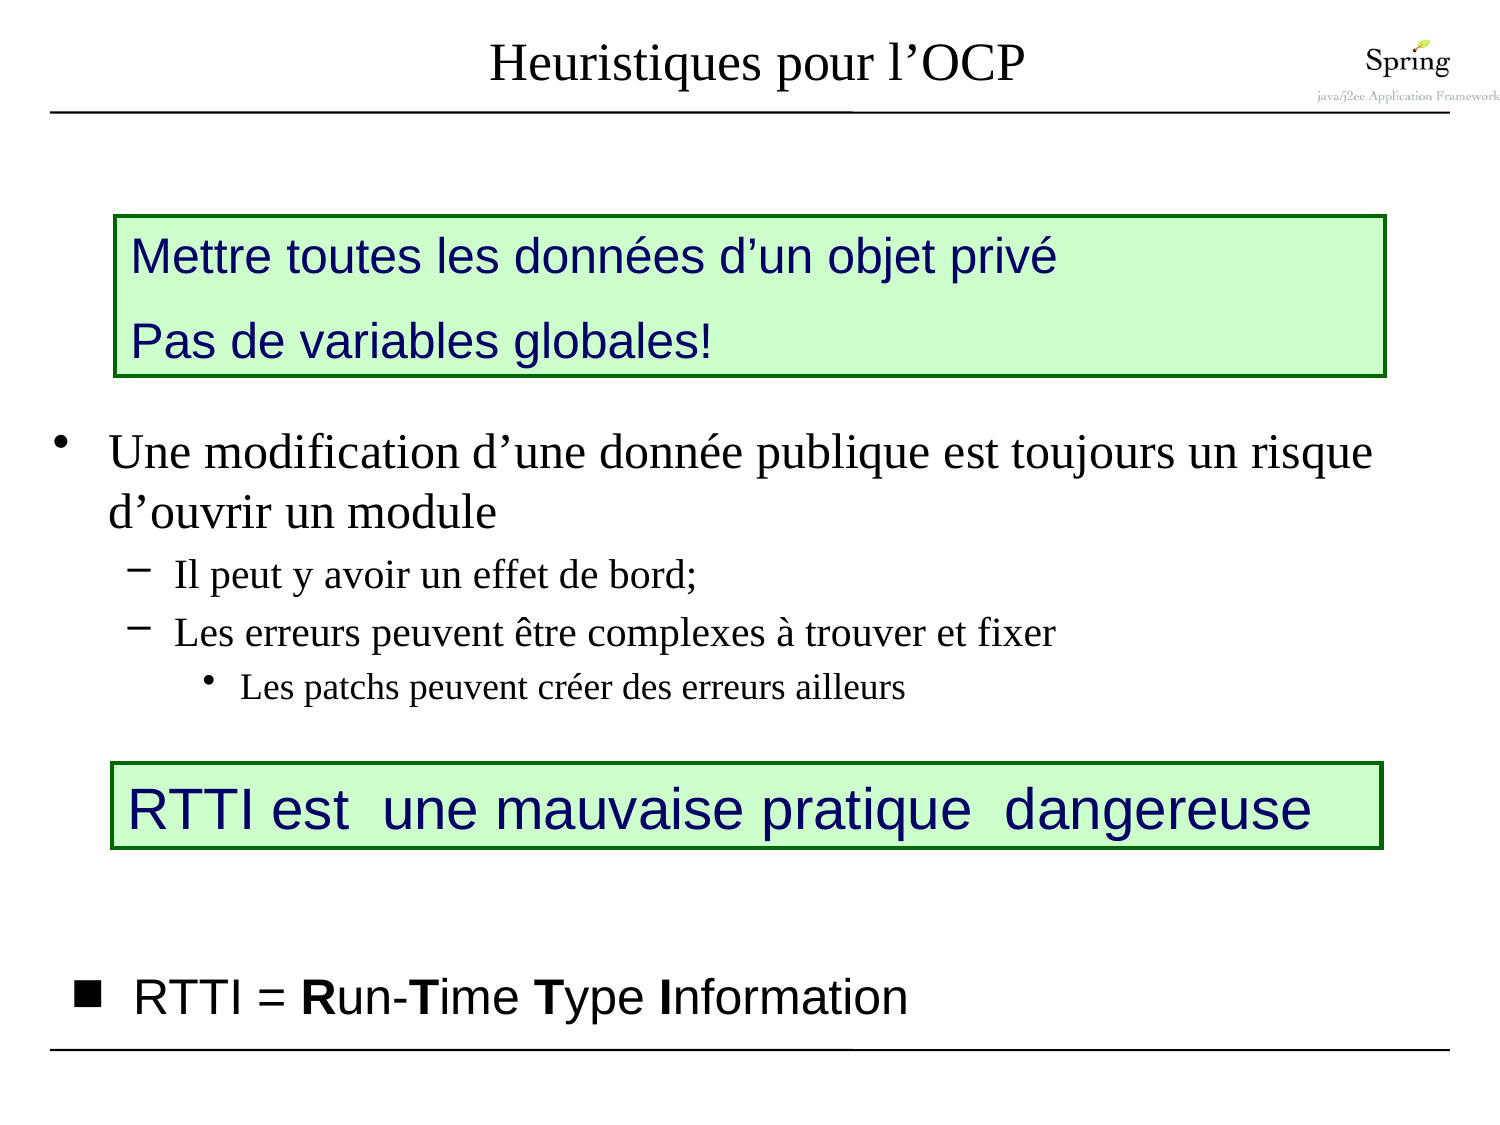

# Heuristiques pour l’OCP
Mettre toutes les données d’un objet privé
Pas de variables globales!
Une modification d’une donnée publique est toujours un risque d’ouvrir un module
Il peut y avoir un effet de bord;
Les erreurs peuvent être complexes à trouver et fixer
Les patchs peuvent créer des erreurs ailleurs

RTTI est  une mauvaise pratique  dangereuse
RTTI = Run-Time Type Information